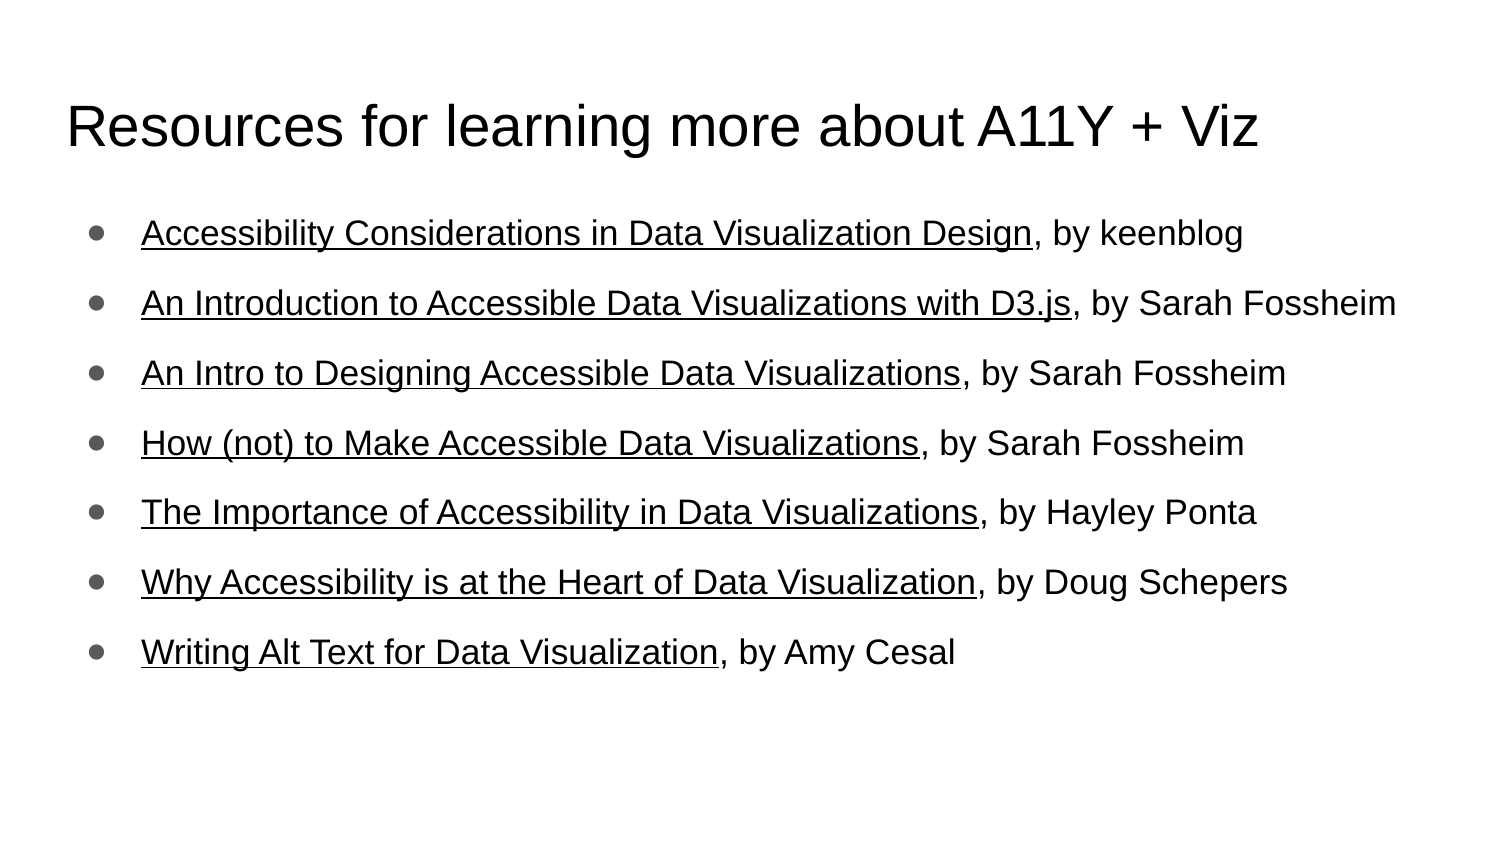

# Resources for learning more about A11Y + Viz
Accessibility Considerations in Data Visualization Design, by keenblog
An Introduction to Accessible Data Visualizations with D3.js, by Sarah Fossheim
An Intro to Designing Accessible Data Visualizations, by Sarah Fossheim
How (not) to Make Accessible Data Visualizations, by Sarah Fossheim
The Importance of Accessibility in Data Visualizations, by Hayley Ponta
Why Accessibility is at the Heart of Data Visualization, by Doug Schepers
Writing Alt Text for Data Visualization, by Amy Cesal